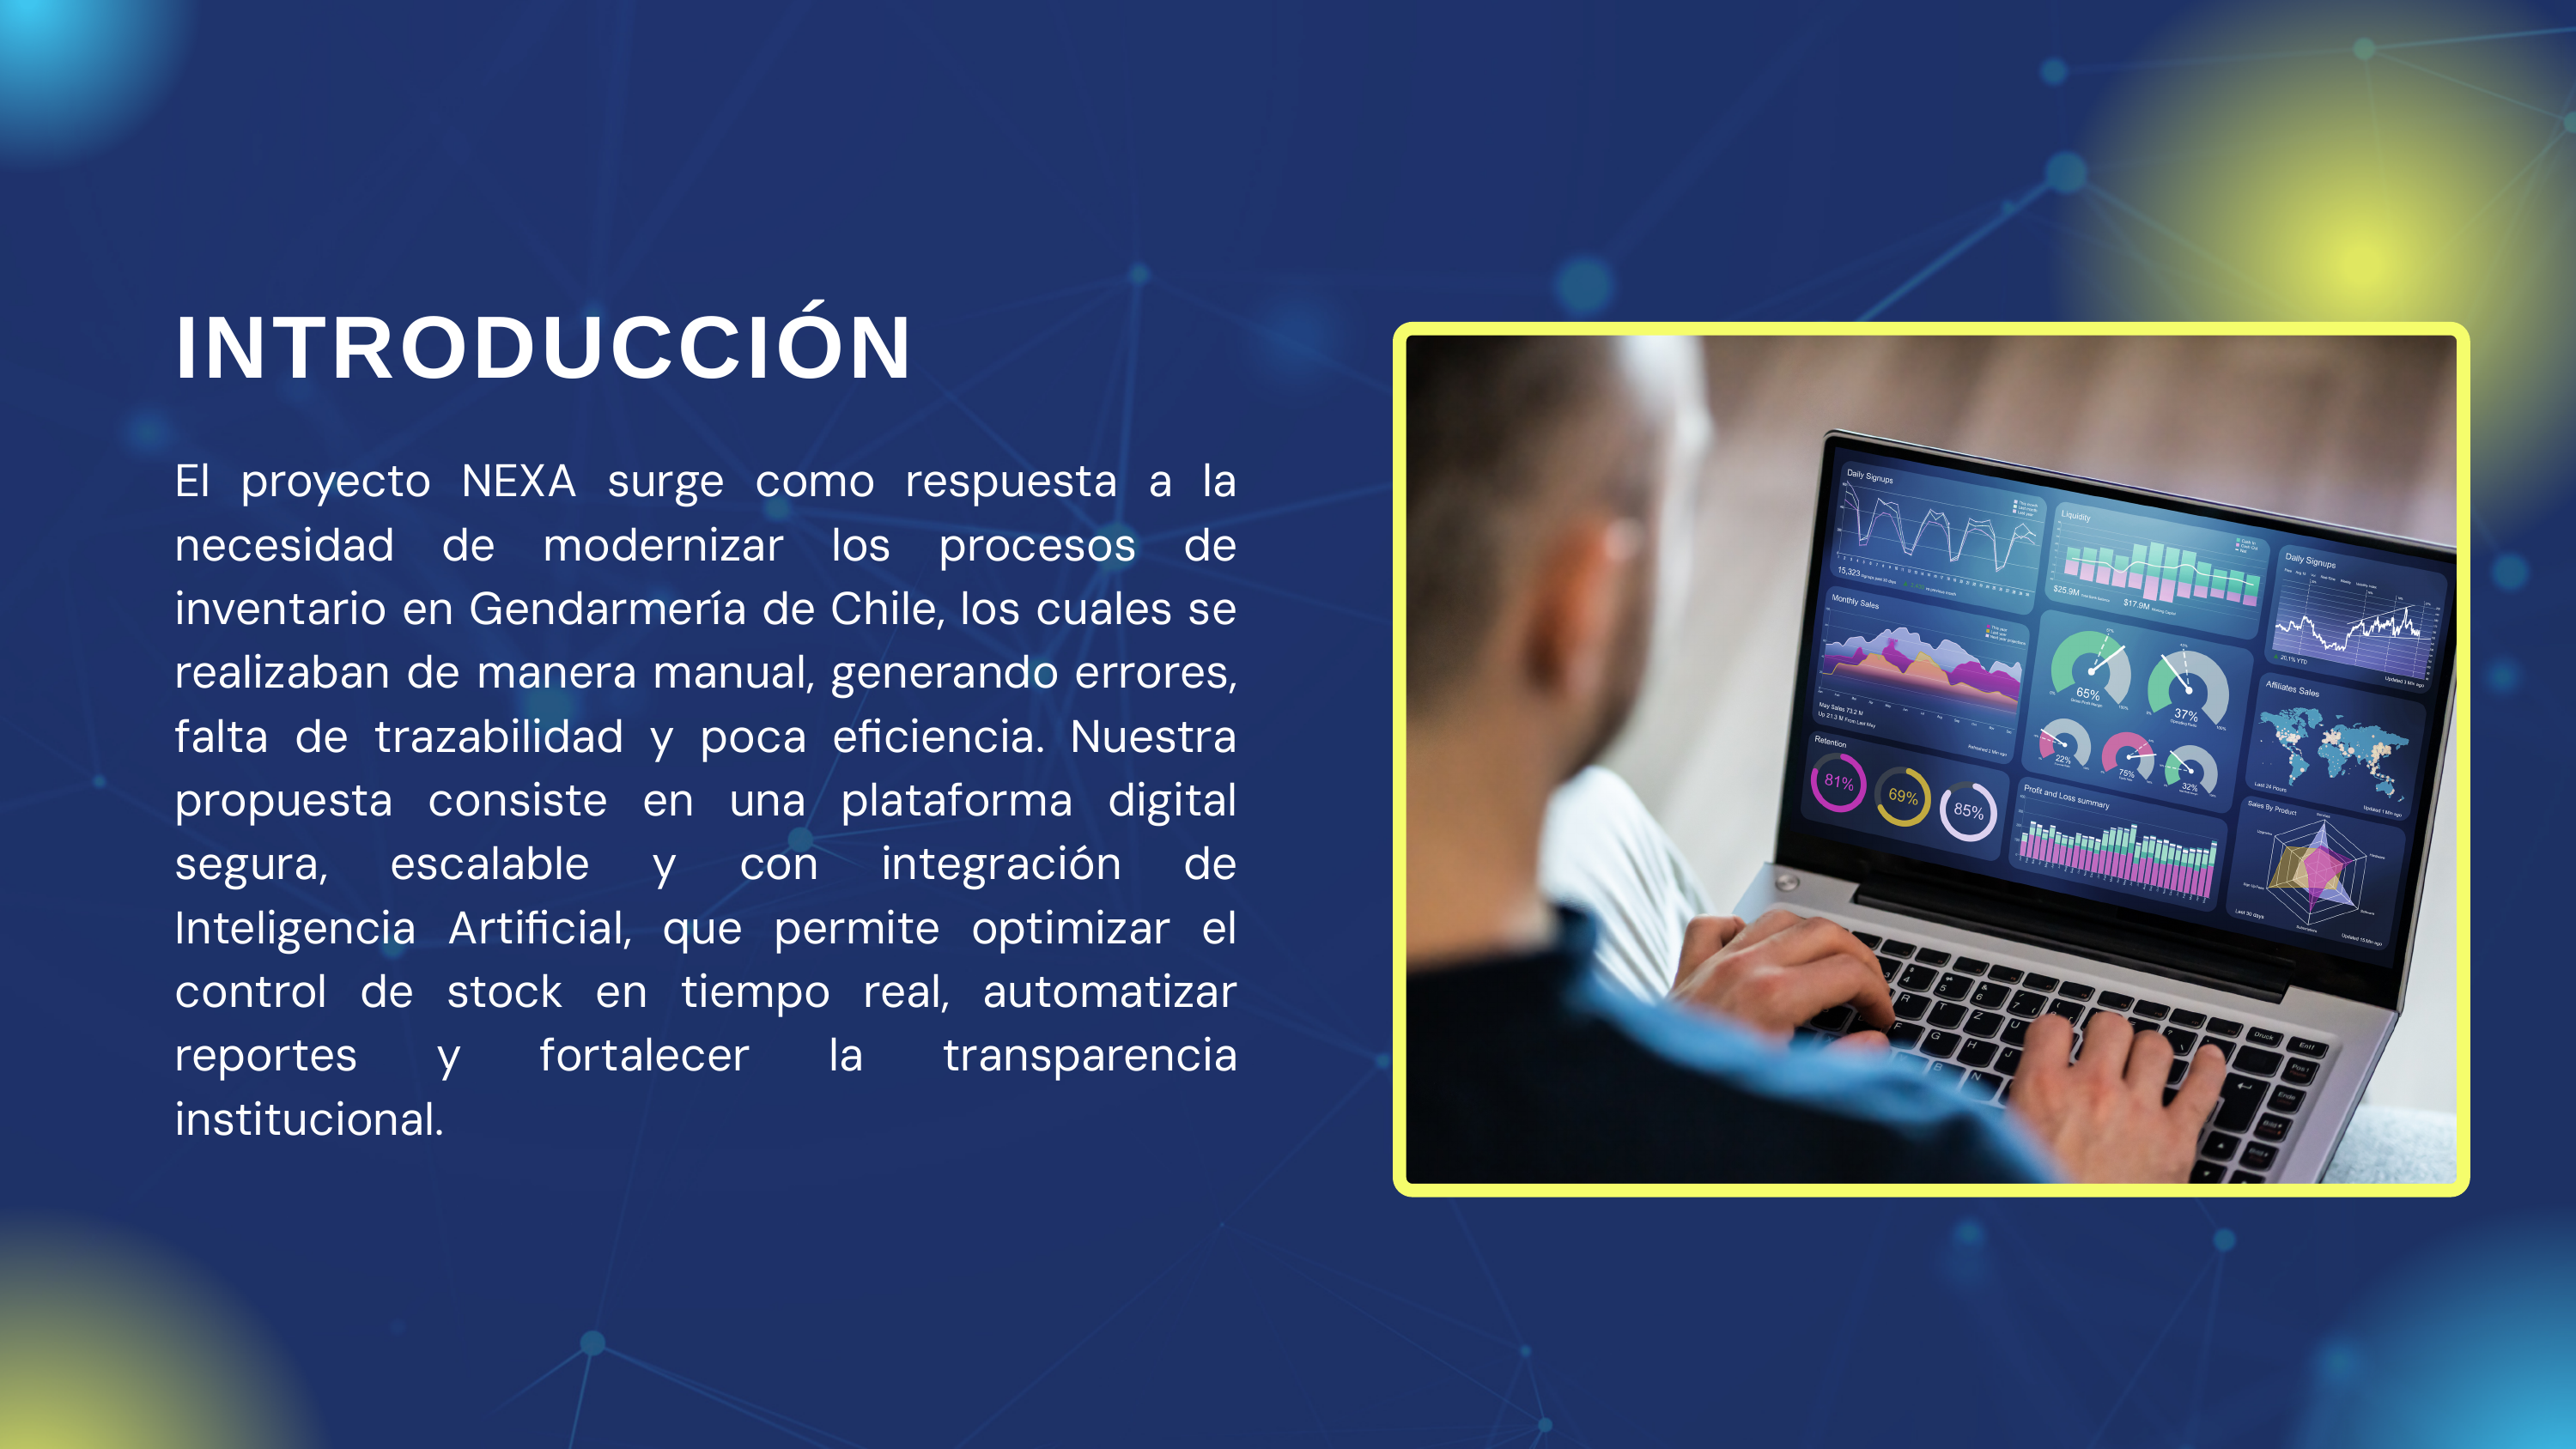

INTRODUCCIÓN

El proyecto NEXA surge como respuesta a la necesidad de modernizar los procesos de inventario en Gendarmería de Chile, los cuales se realizaban de manera manual, generando errores, falta de trazabilidad y poca eficiencia. Nuestra propuesta consiste en una plataforma digital segura, escalable y con integración de Inteligencia Artificial, que permite optimizar el control de stock en tiempo real, automatizar reportes y fortalecer la transparencia institucional.